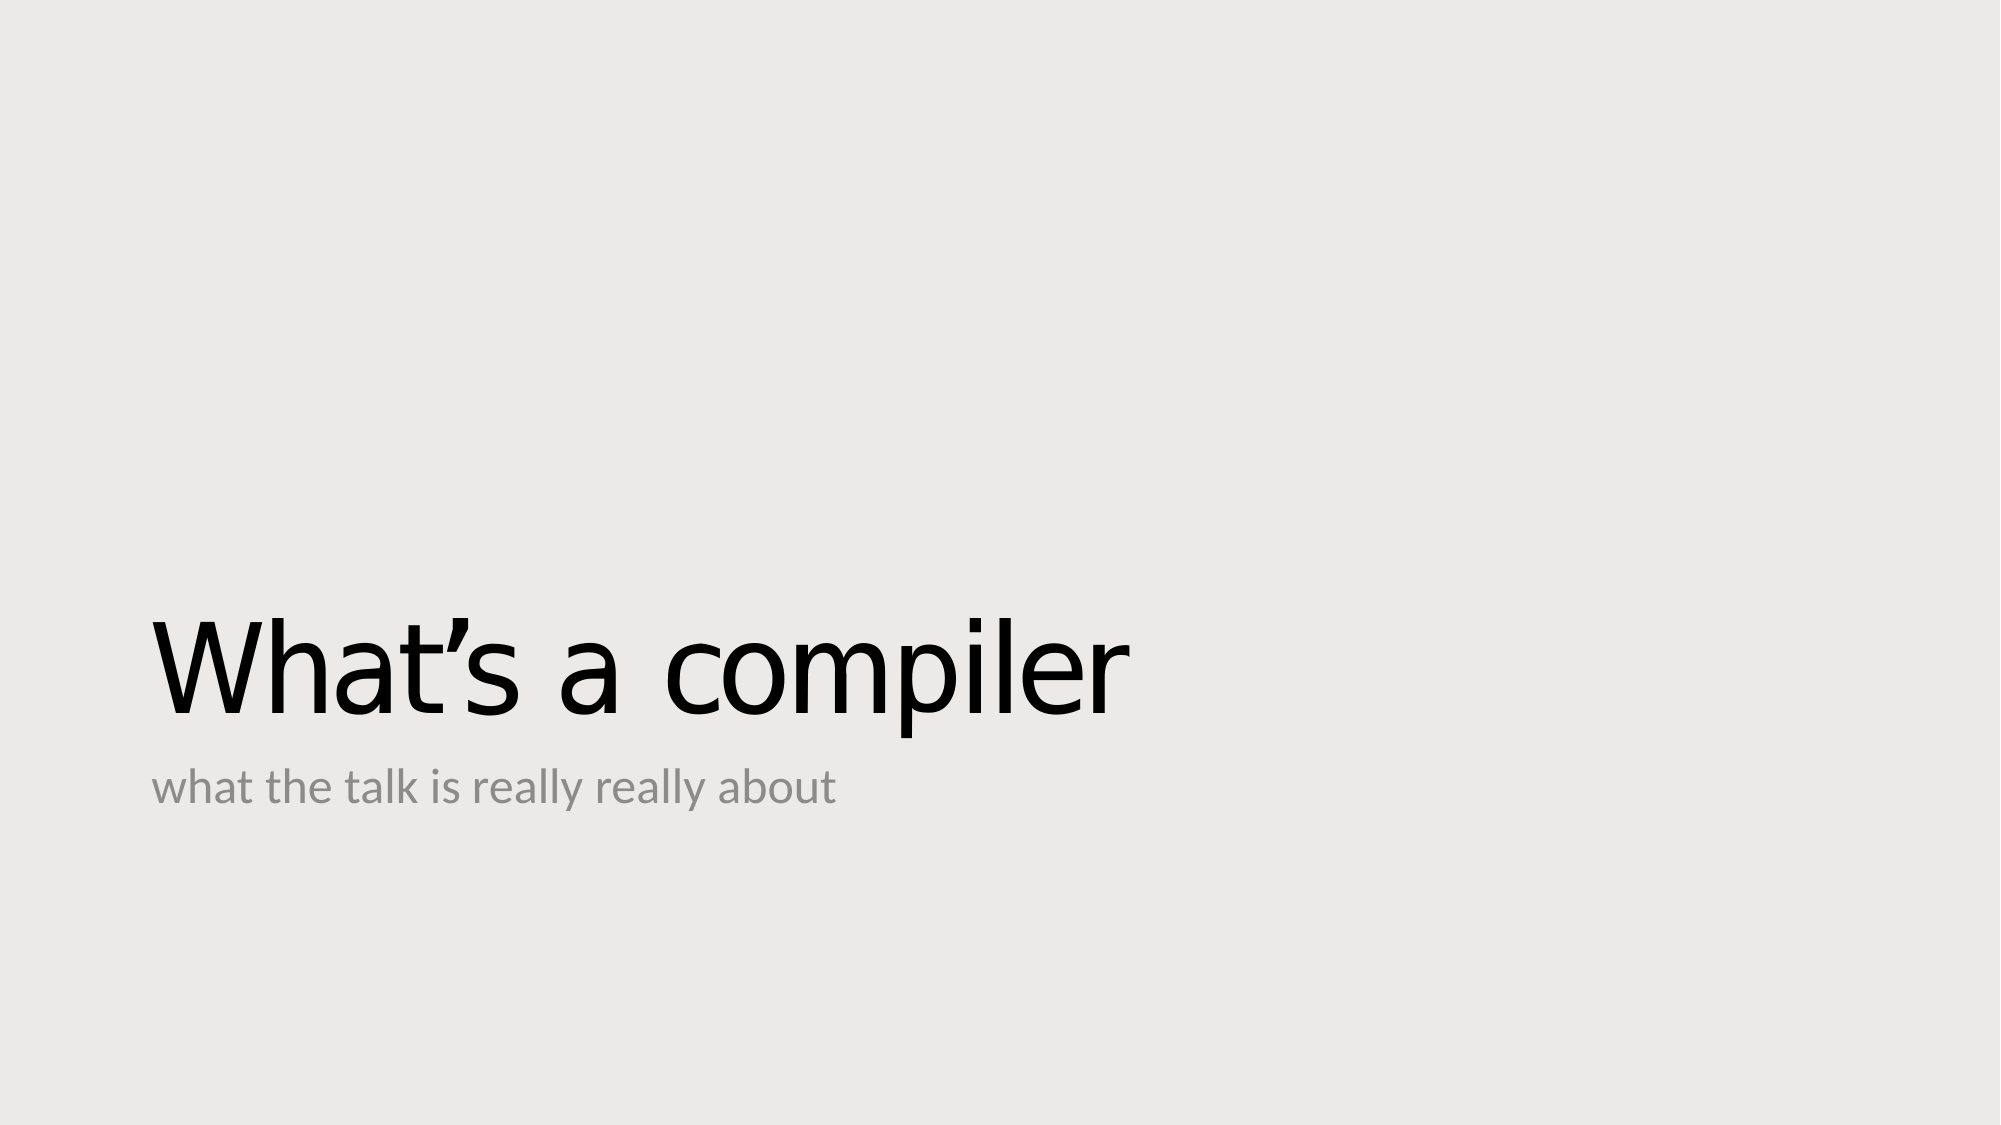

# What’s a compiler
what the talk is really really about